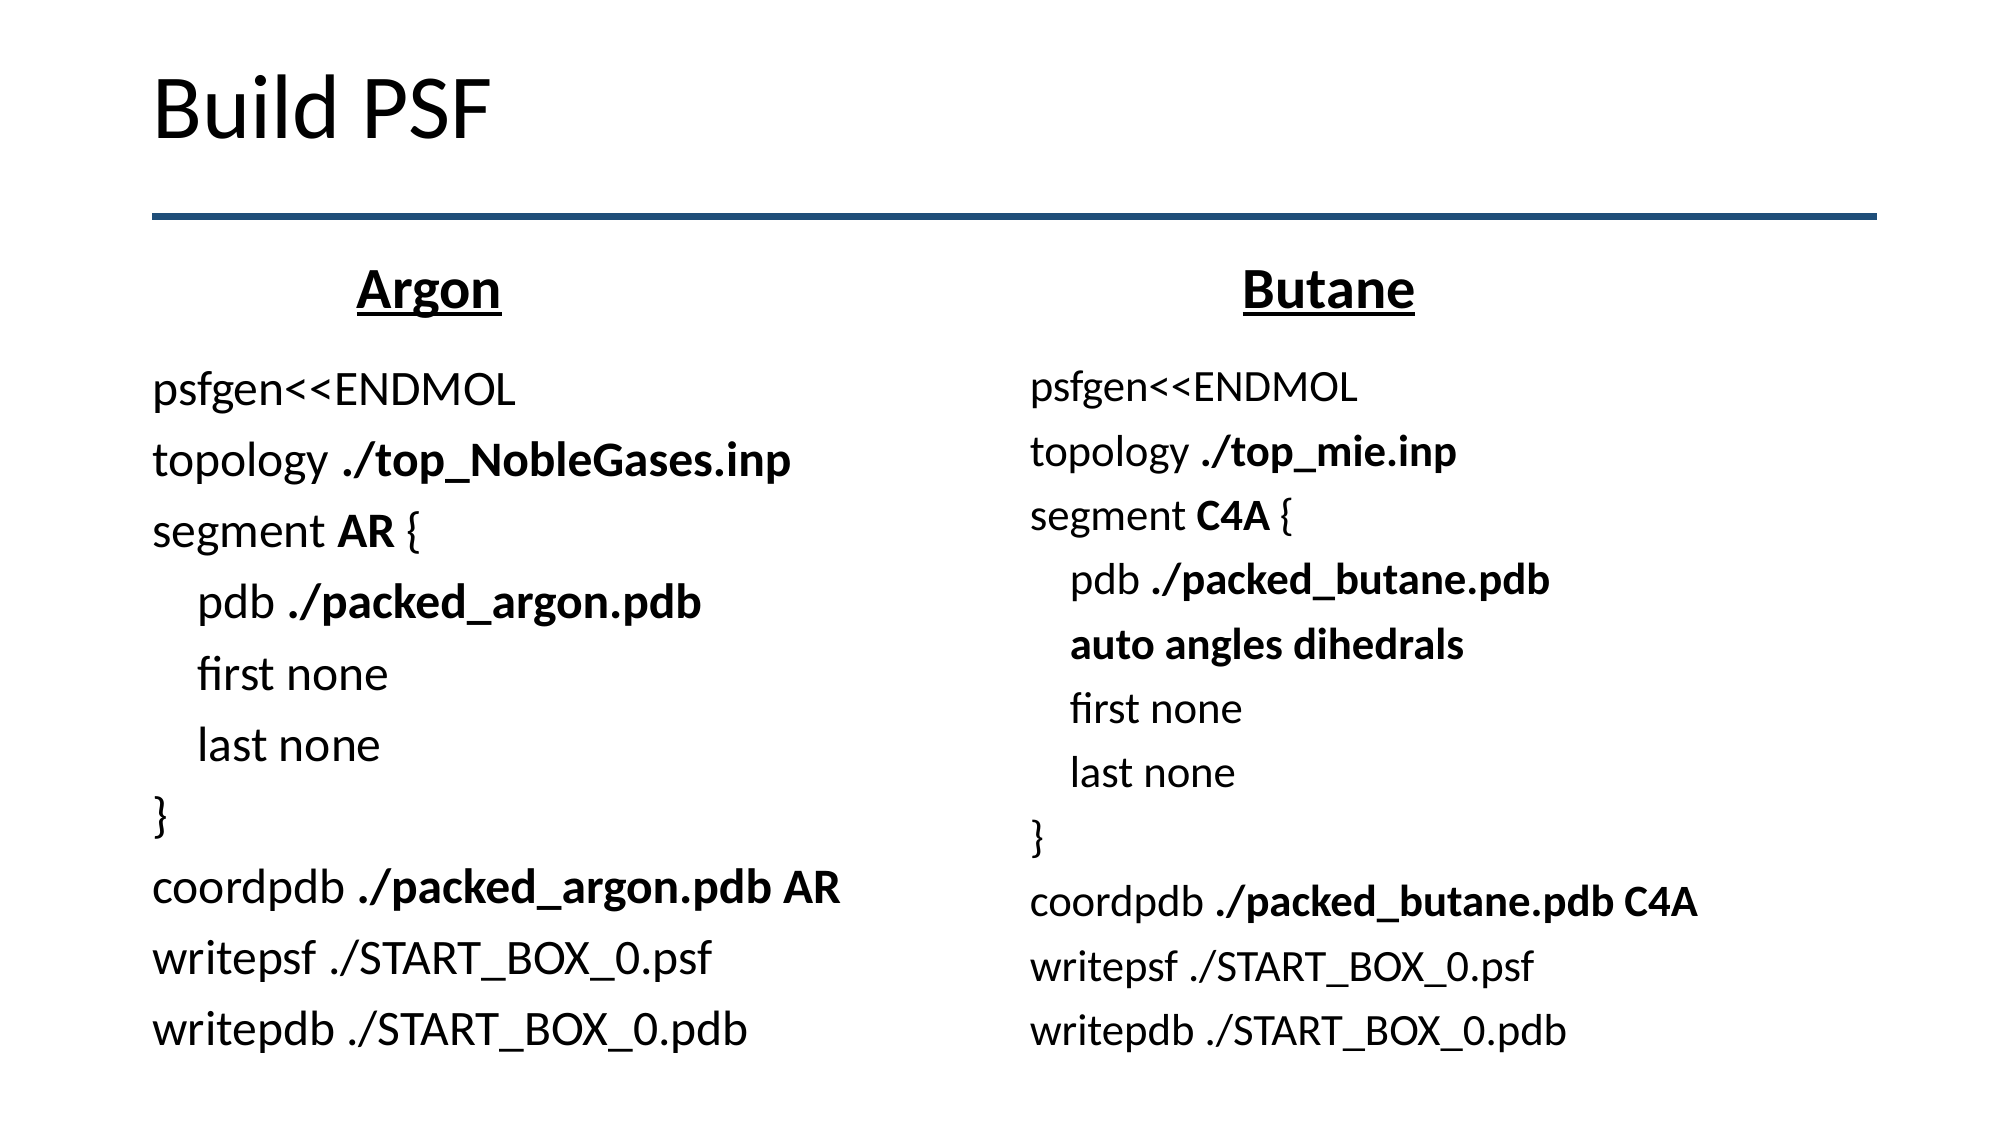

# Build PSF
Argon
Butane
psfgen<<ENDMOL
topology ./top_NobleGases.inp
segment AR {
    pdb ./packed_argon.pdb
    first none
    last none
}
coordpdb ./packed_argon.pdb AR
writepsf ./START_BOX_0.psf
writepdb ./START_BOX_0.pdb
psfgen<<ENDMOL
topology ./top_mie.inp
segment C4A {
    pdb ./packed_butane.pdb
    auto angles dihedrals
    first none
    last none
}
coordpdb ./packed_butane.pdb C4A
writepsf ./START_BOX_0.psf
writepdb ./START_BOX_0.pdb